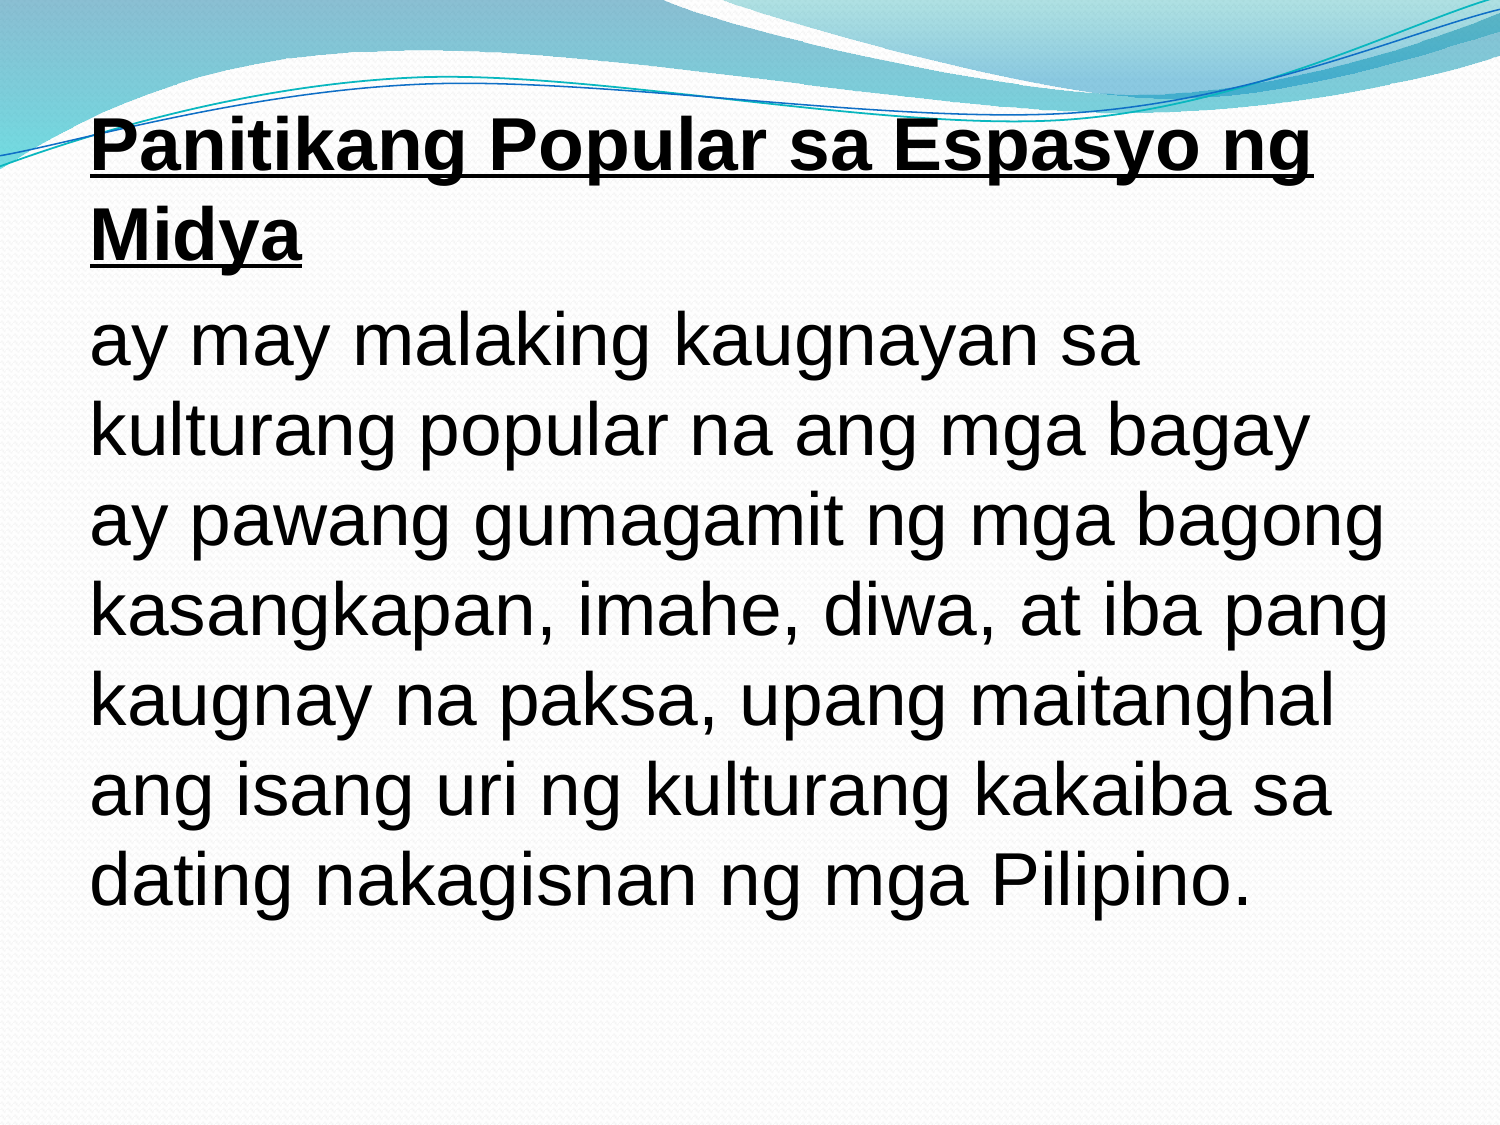

Panitikang Popular sa Espasyo ng Midya
ay may malaking kaugnayan sa kulturang popular na ang mga bagay ay pawang gumagamit ng mga bagong kasangkapan, imahe, diwa, at iba pang kaugnay na paksa, upang maitanghal ang isang uri ng kulturang kakaiba sa dating nakagisnan ng mga Pilipino.